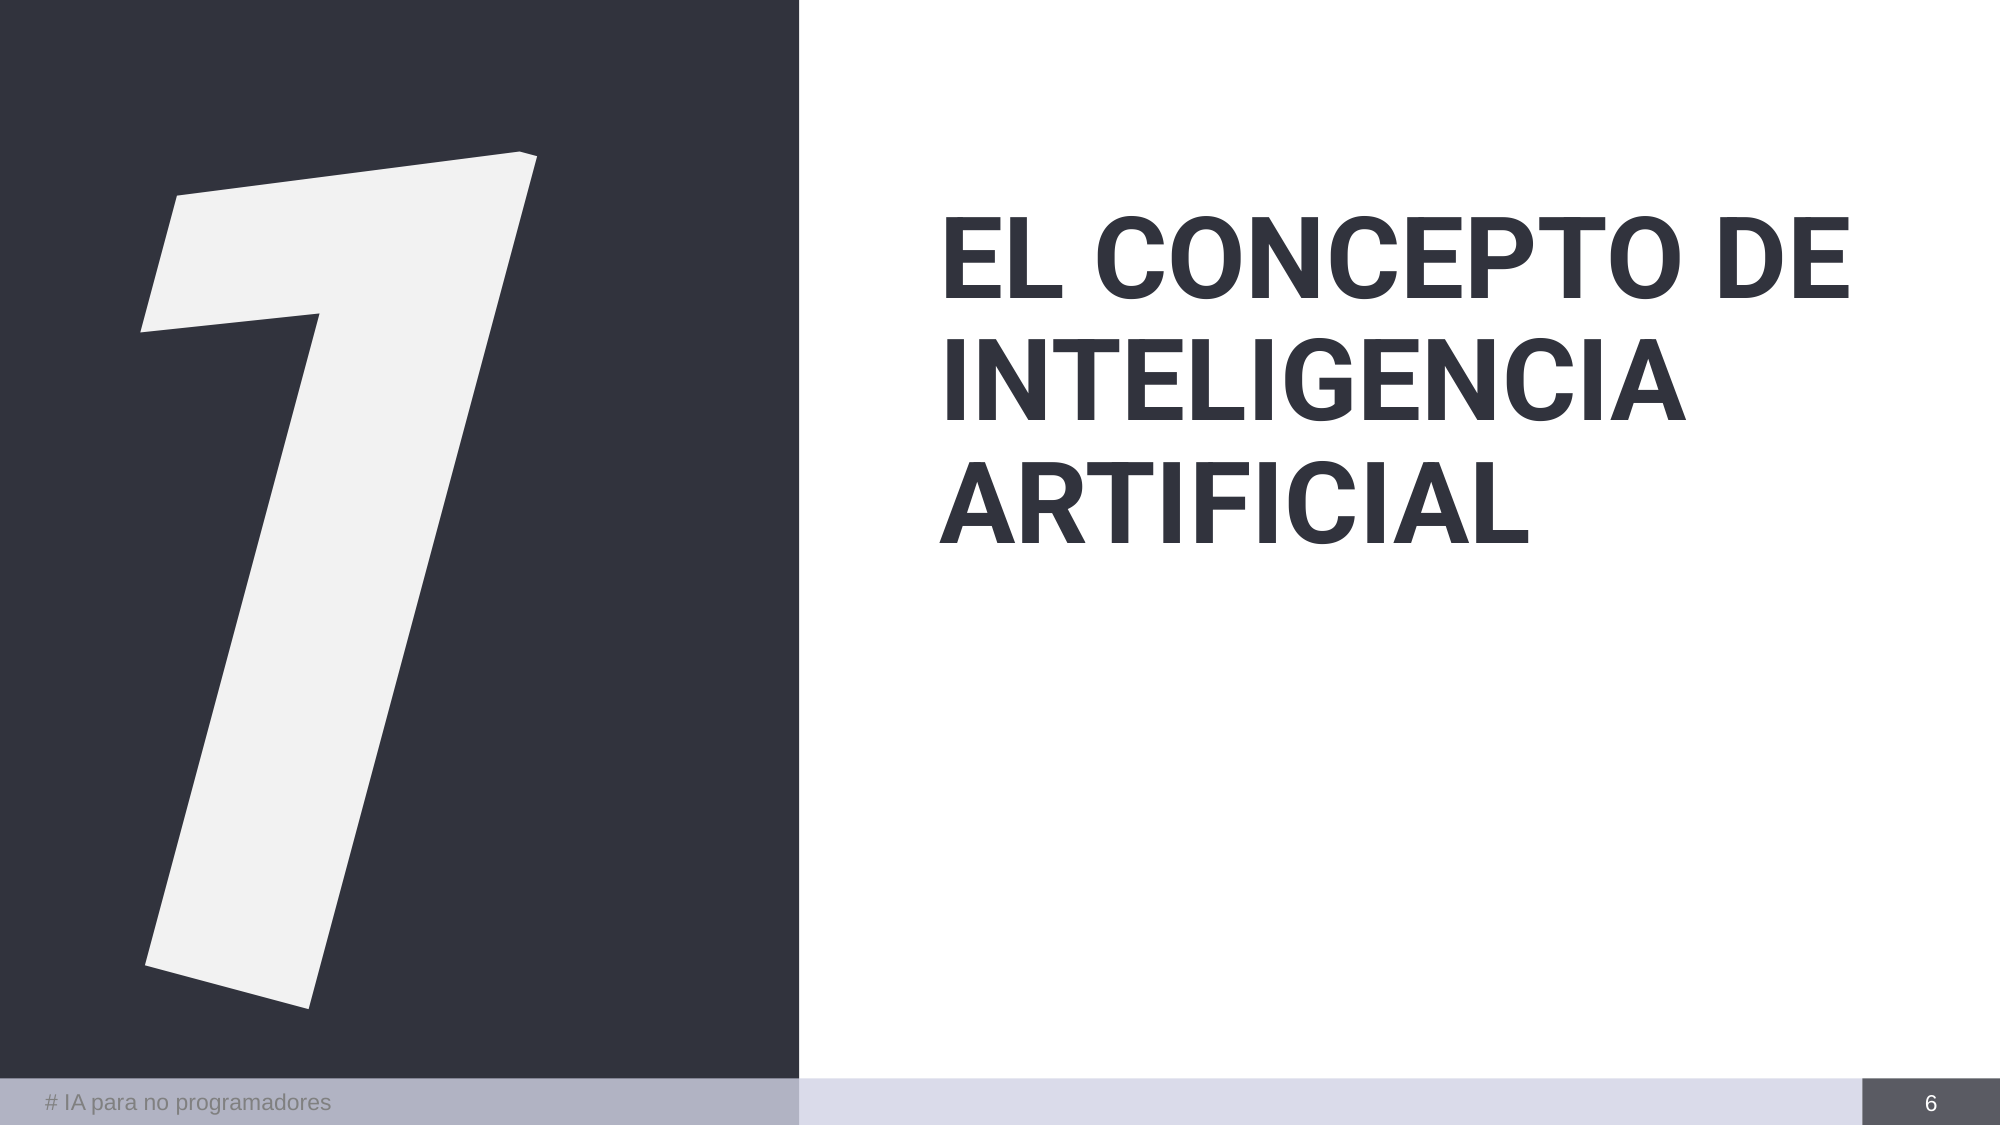

1
# EL CONCEPTO DE INTELIGENCIA ARTIFICIAL
# IA para no programadores
6